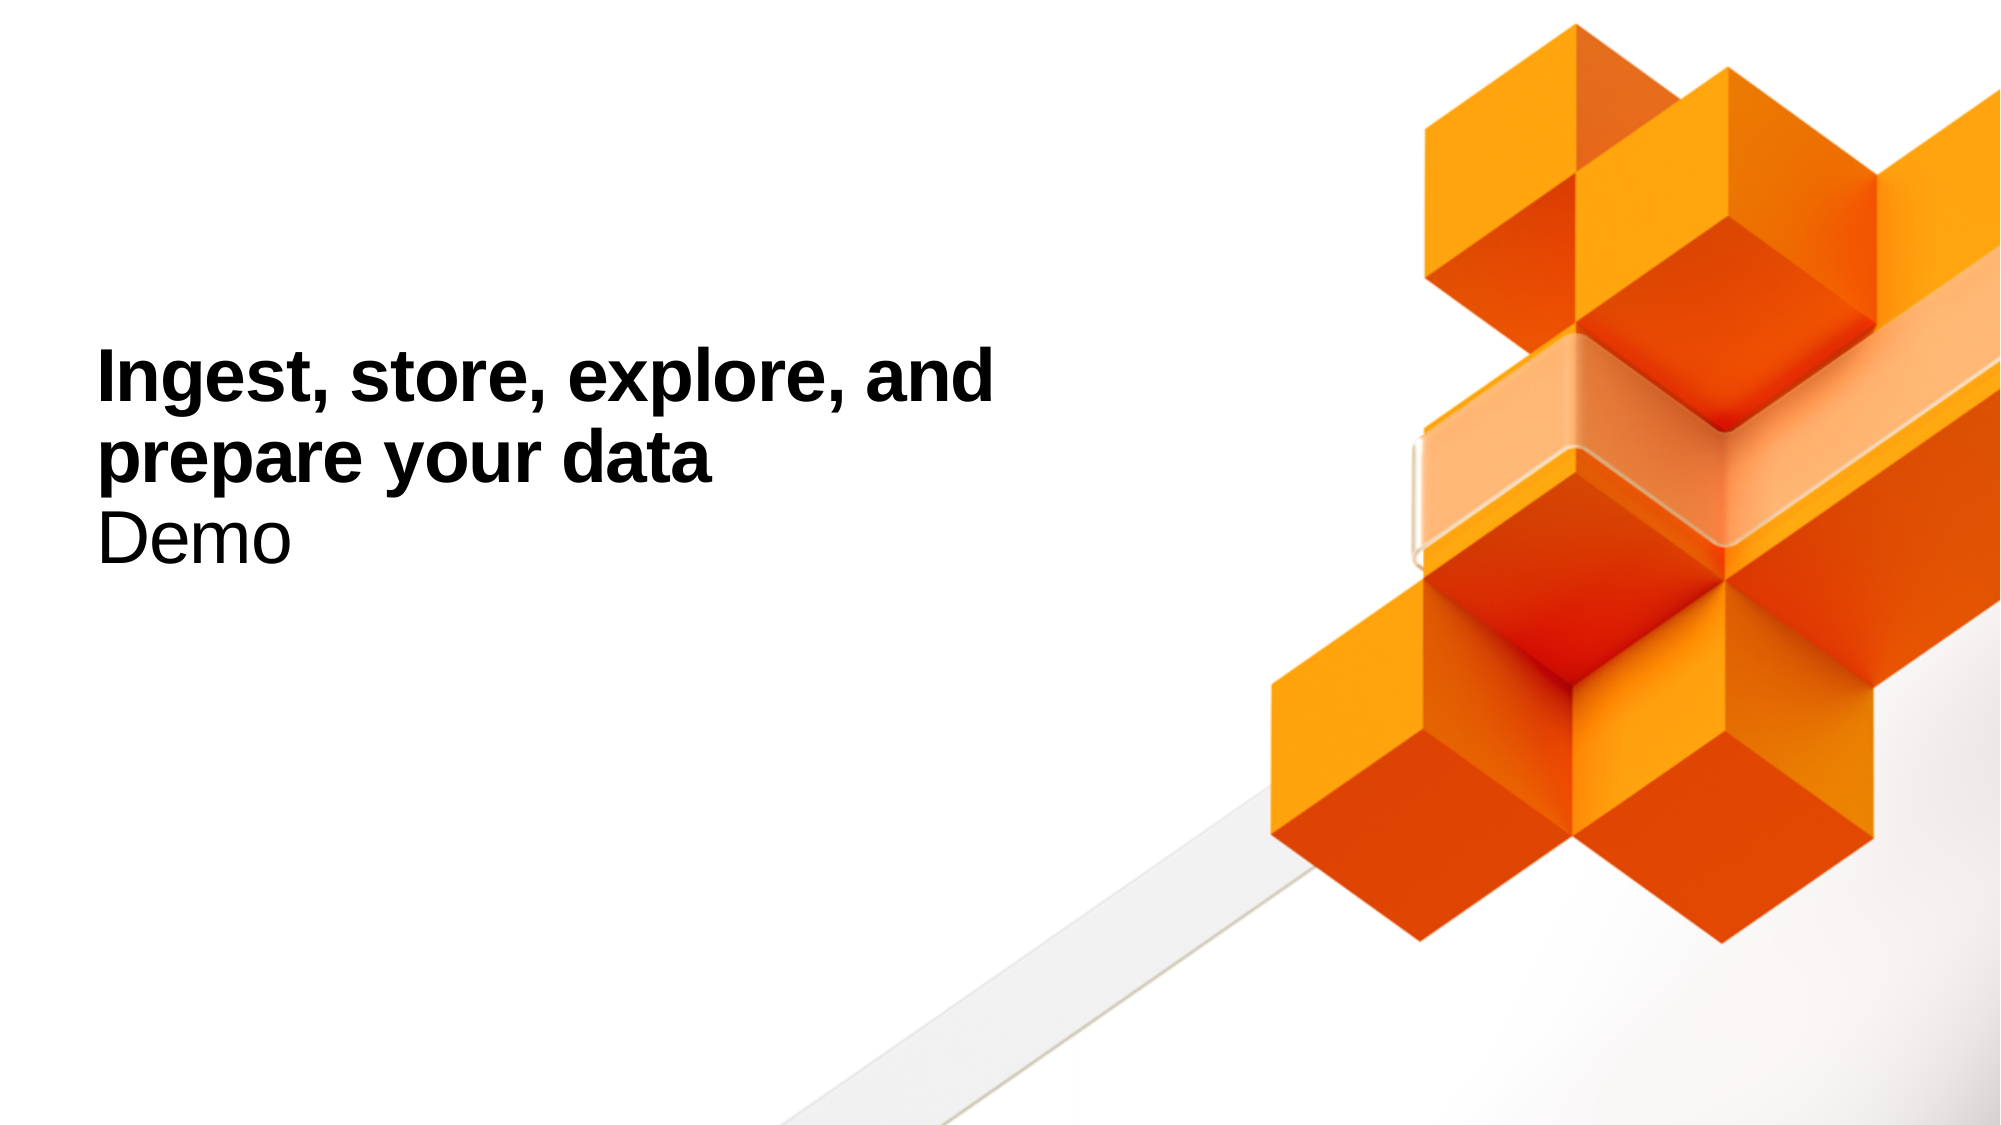

# Ingest, store, explore, and prepare your data Demo